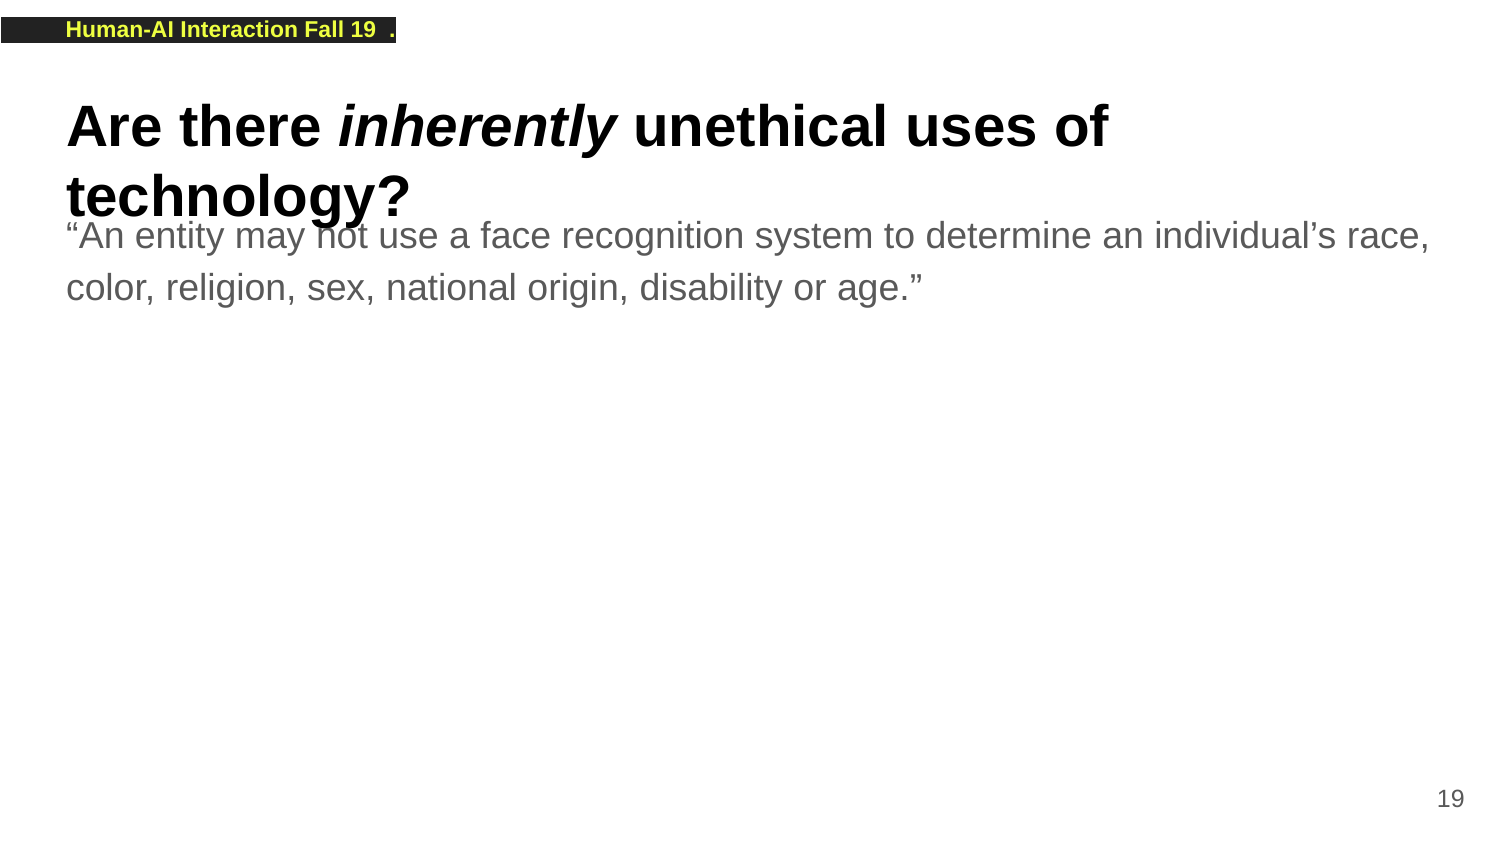

# Are there inherently unethical uses of technology?
“An entity may not use a face recognition system to determine an individual’s race, color, religion, sex, national origin, disability or age.”
19